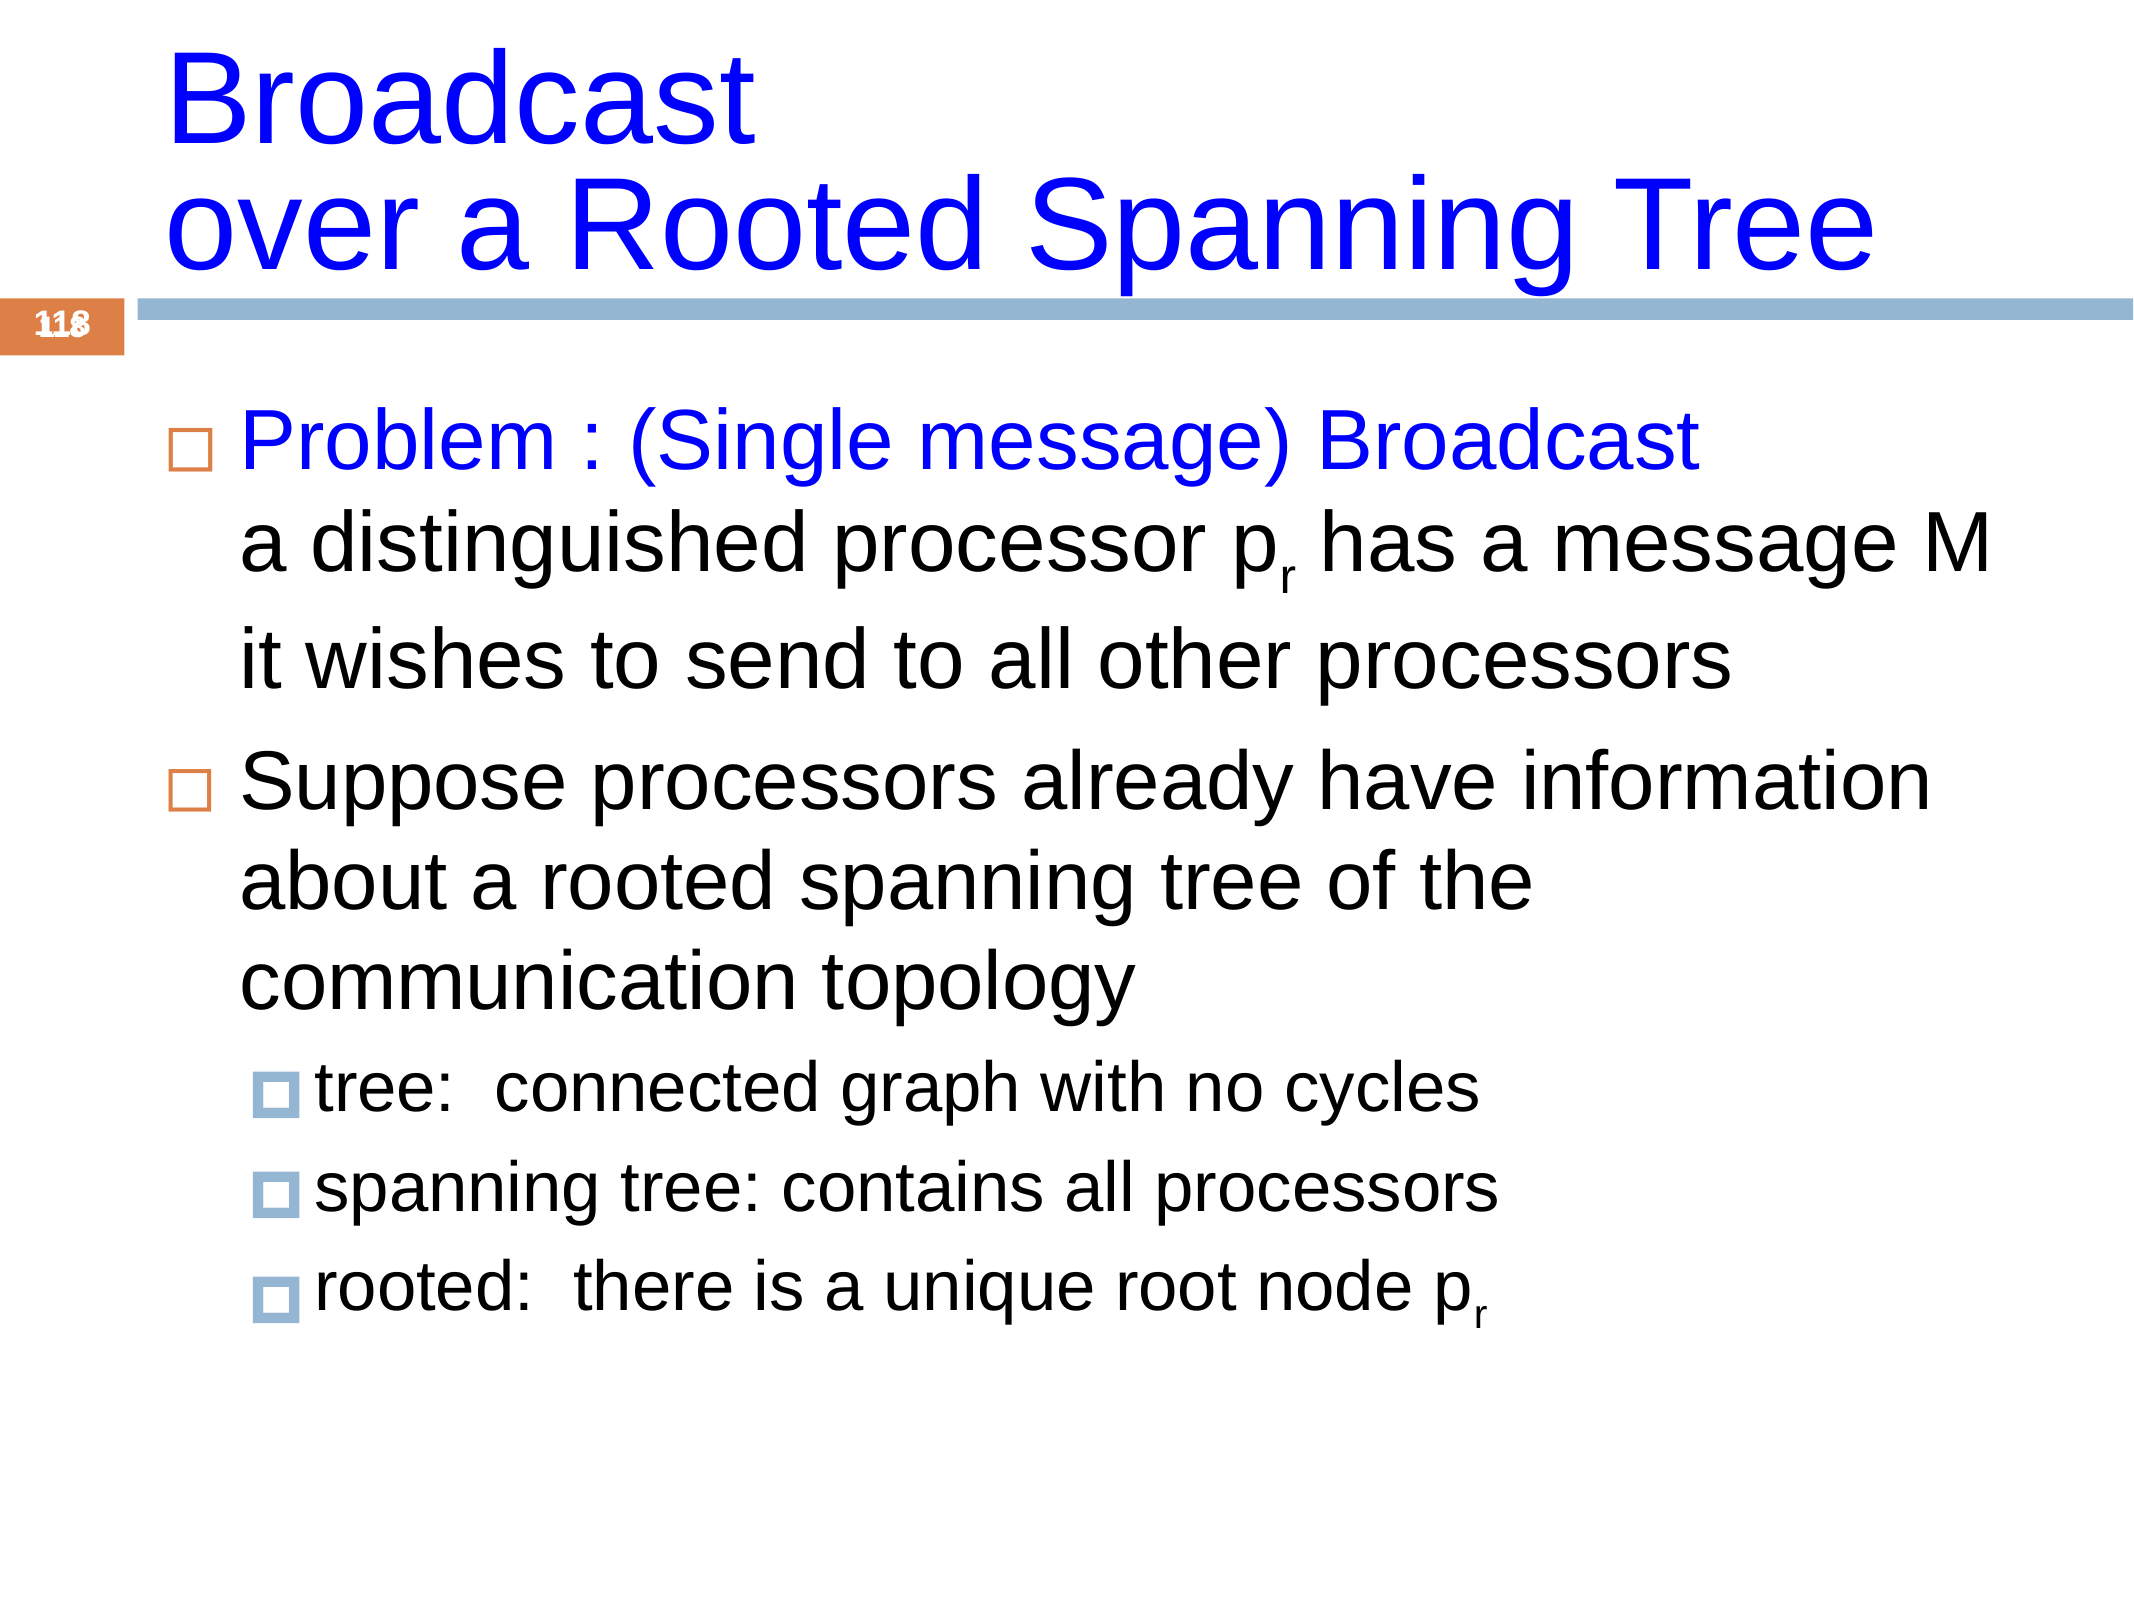

# Broadcast over a Rooted Spanning Tree
118
118
Problem : (Single message) Broadcast 		     a distinguished processor pr has a message M it wishes to send to all other processors
Suppose processors already have information about a rooted spanning tree of the communication topology
tree:  connected graph with no cycles
spanning tree: contains all processors
rooted:  there is a unique root node pr